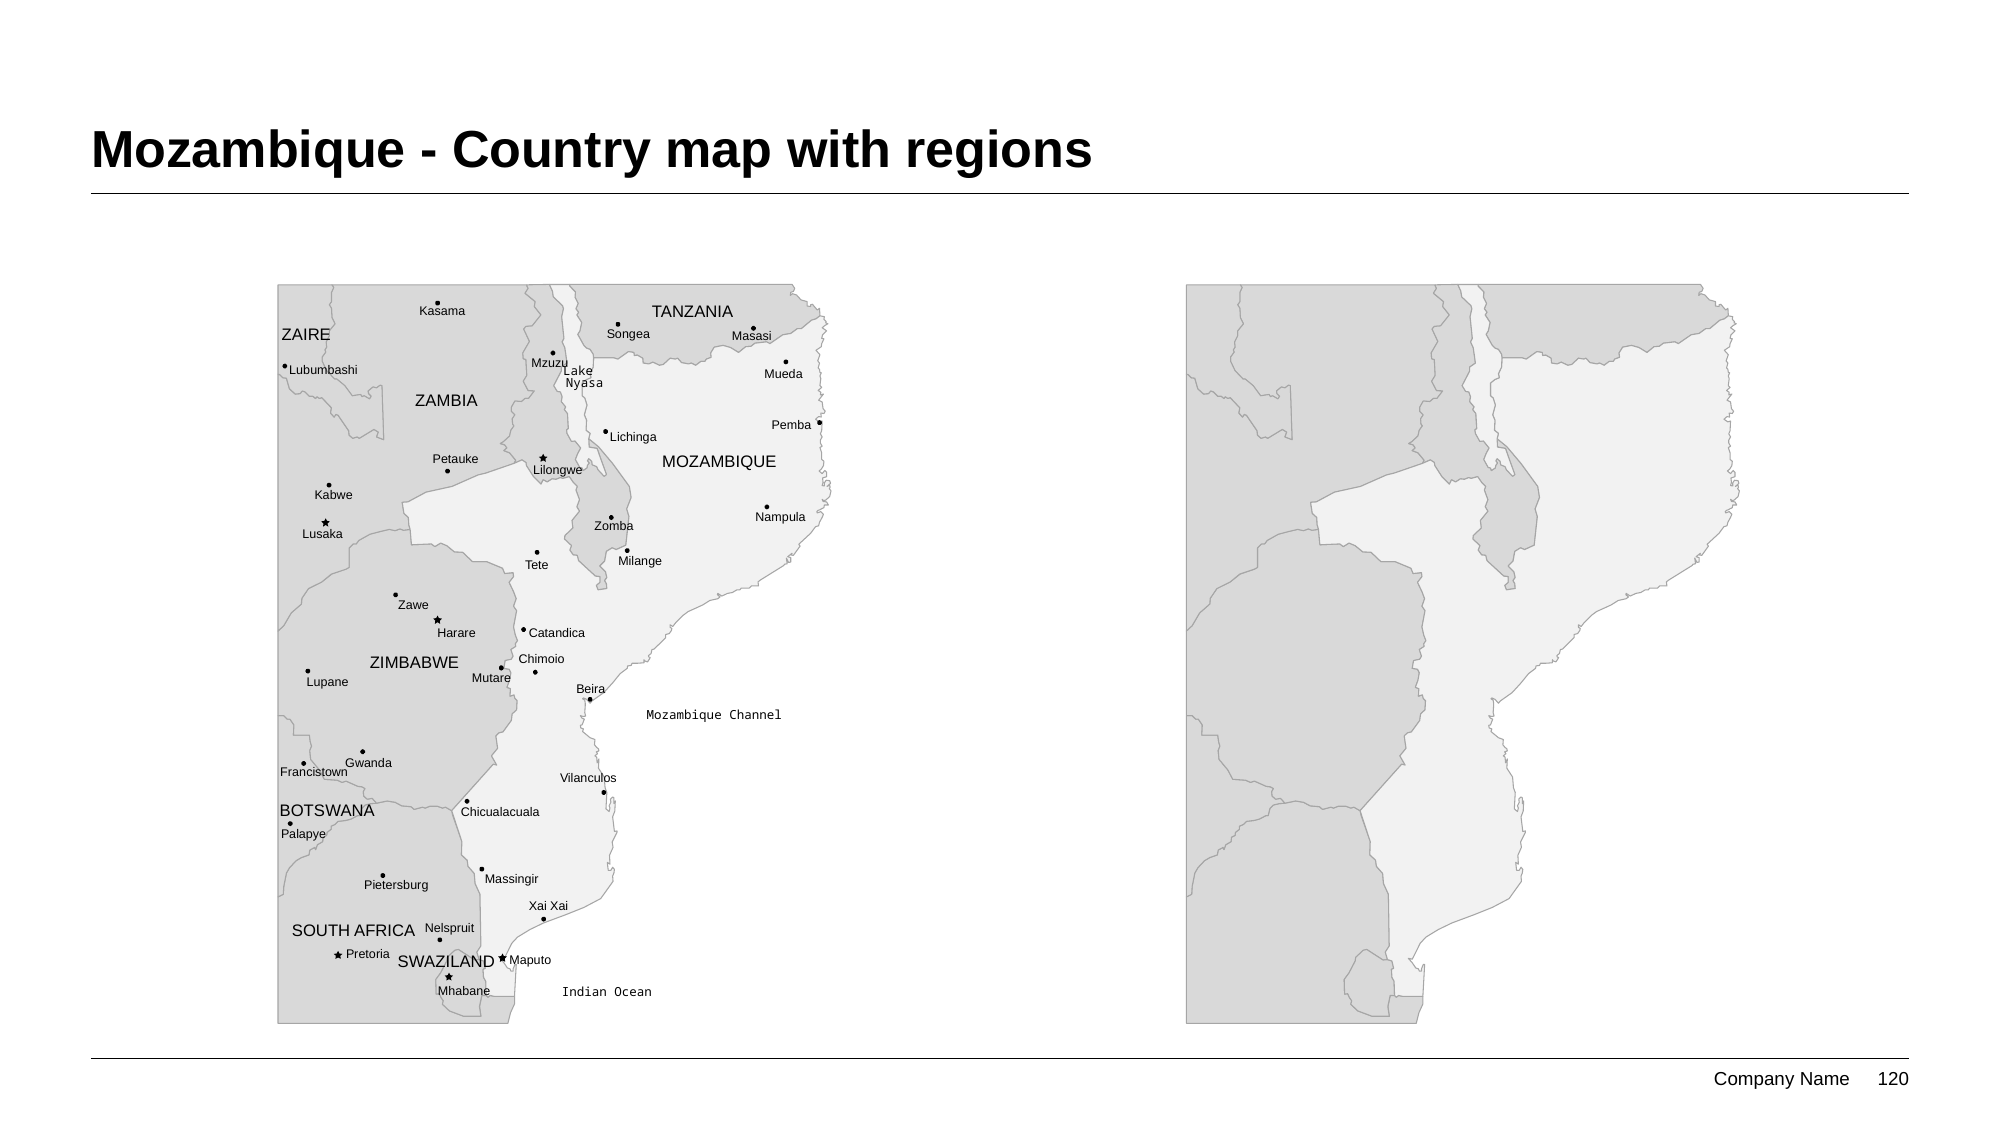

# Mozambique - Country map with regions

TANZANIA
Kasama

ZAIRE

Songea
Masasi

Mzuzu

Lubumbashi
Lake

Mueda
Nyasa
ZAMBIA
Pemba

Lichinga

MOZAMBIQUE
Petauke

Lilongwe

Kabwe

Nampula

Zomba

Lusaka

Milange
Tete

Zawe

Catandica
Harare

Chimoio
ZIMBABWE

Mutare
Lupane
Beira

Mozambique Channel

Gwanda

Francistown
Vilanculos

BOTSWANA
Chicualacuala

Palapye

Massingir

Pietersburg
Xai Xai

SOUTH AFRICA
Nelspruit

Pretoria

SWAZILAND
Maputo

Mhabane
Indian Ocean